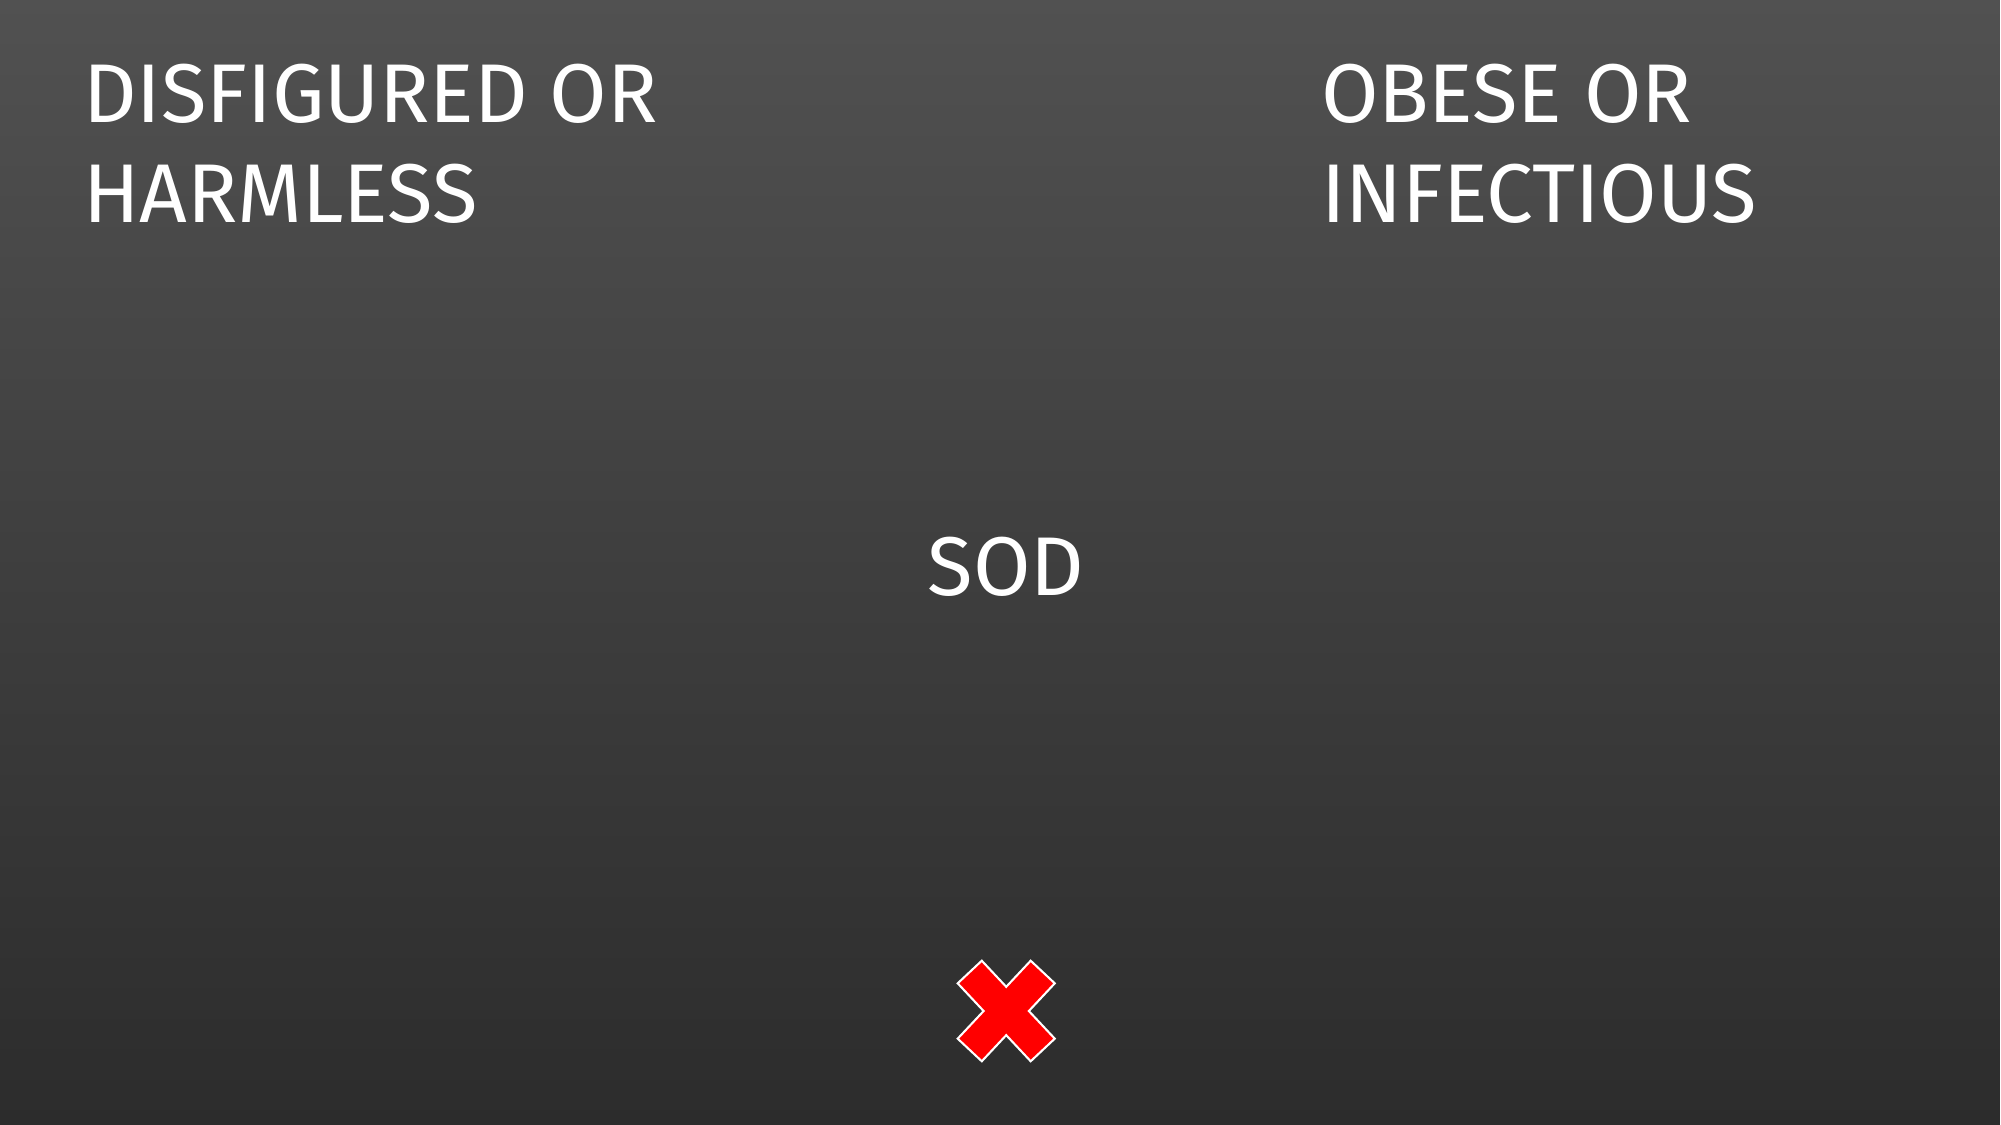

DISFIGURED OR HARMLESS
OBESE OR INFECTIOUS
SOD